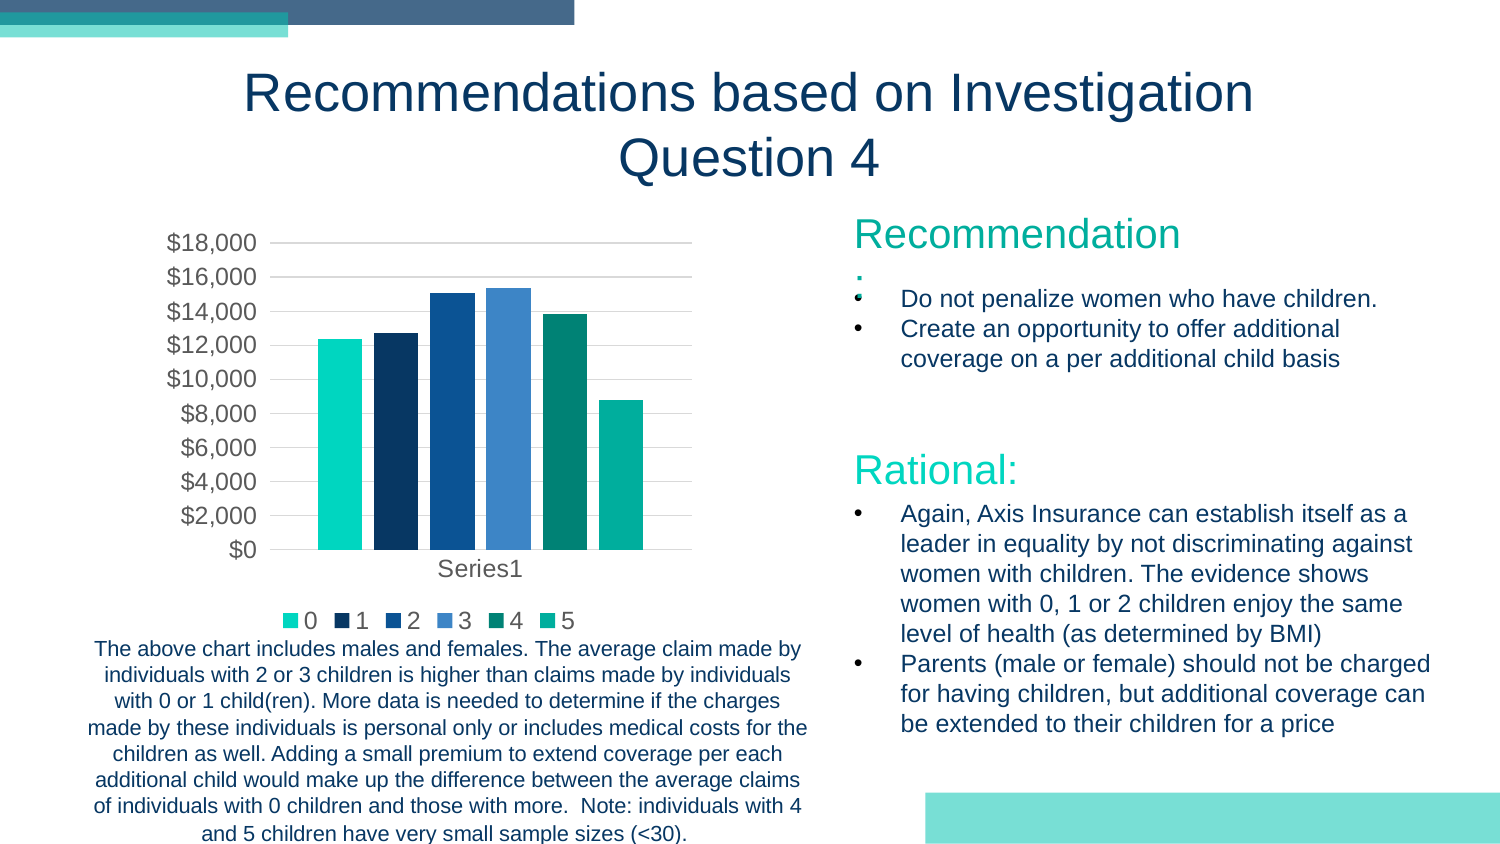

# Recommendations based on Investigation Question 4

### Chart

| Category | 0 | 1 | 2 | 3 | 4 | 5 |
|---|---|---|---|---|---|---|
|  | 12385.0 | 12731.0 | 15074.0 | 15355.0 | 13851.0 | 8786.0 |
Do not penalize women who have children.
Create an opportunity to offer additional coverage on a per additional child basis
Recommendation:
Rational:
Again, Axis Insurance can establish itself as a leader in equality by not discriminating against women with children. The evidence shows women with 0, 1 or 2 children enjoy the same level of health (as determined by BMI)
Parents (male or female) should not be charged for having children, but additional coverage can be extended to their children for a price
The above chart includes males and females. The average claim made by individuals with 2 or 3 children is higher than claims made by individuals with 0 or 1 child(ren). More data is needed to determine if the charges made by these individuals is personal only or includes medical costs for the children as well. Adding a small premium to extend coverage per each additional child would make up the difference between the average claims of individuals with 0 children and those with more.  Note: individuals with 4 and 5 children have very small sample sizes (<30).